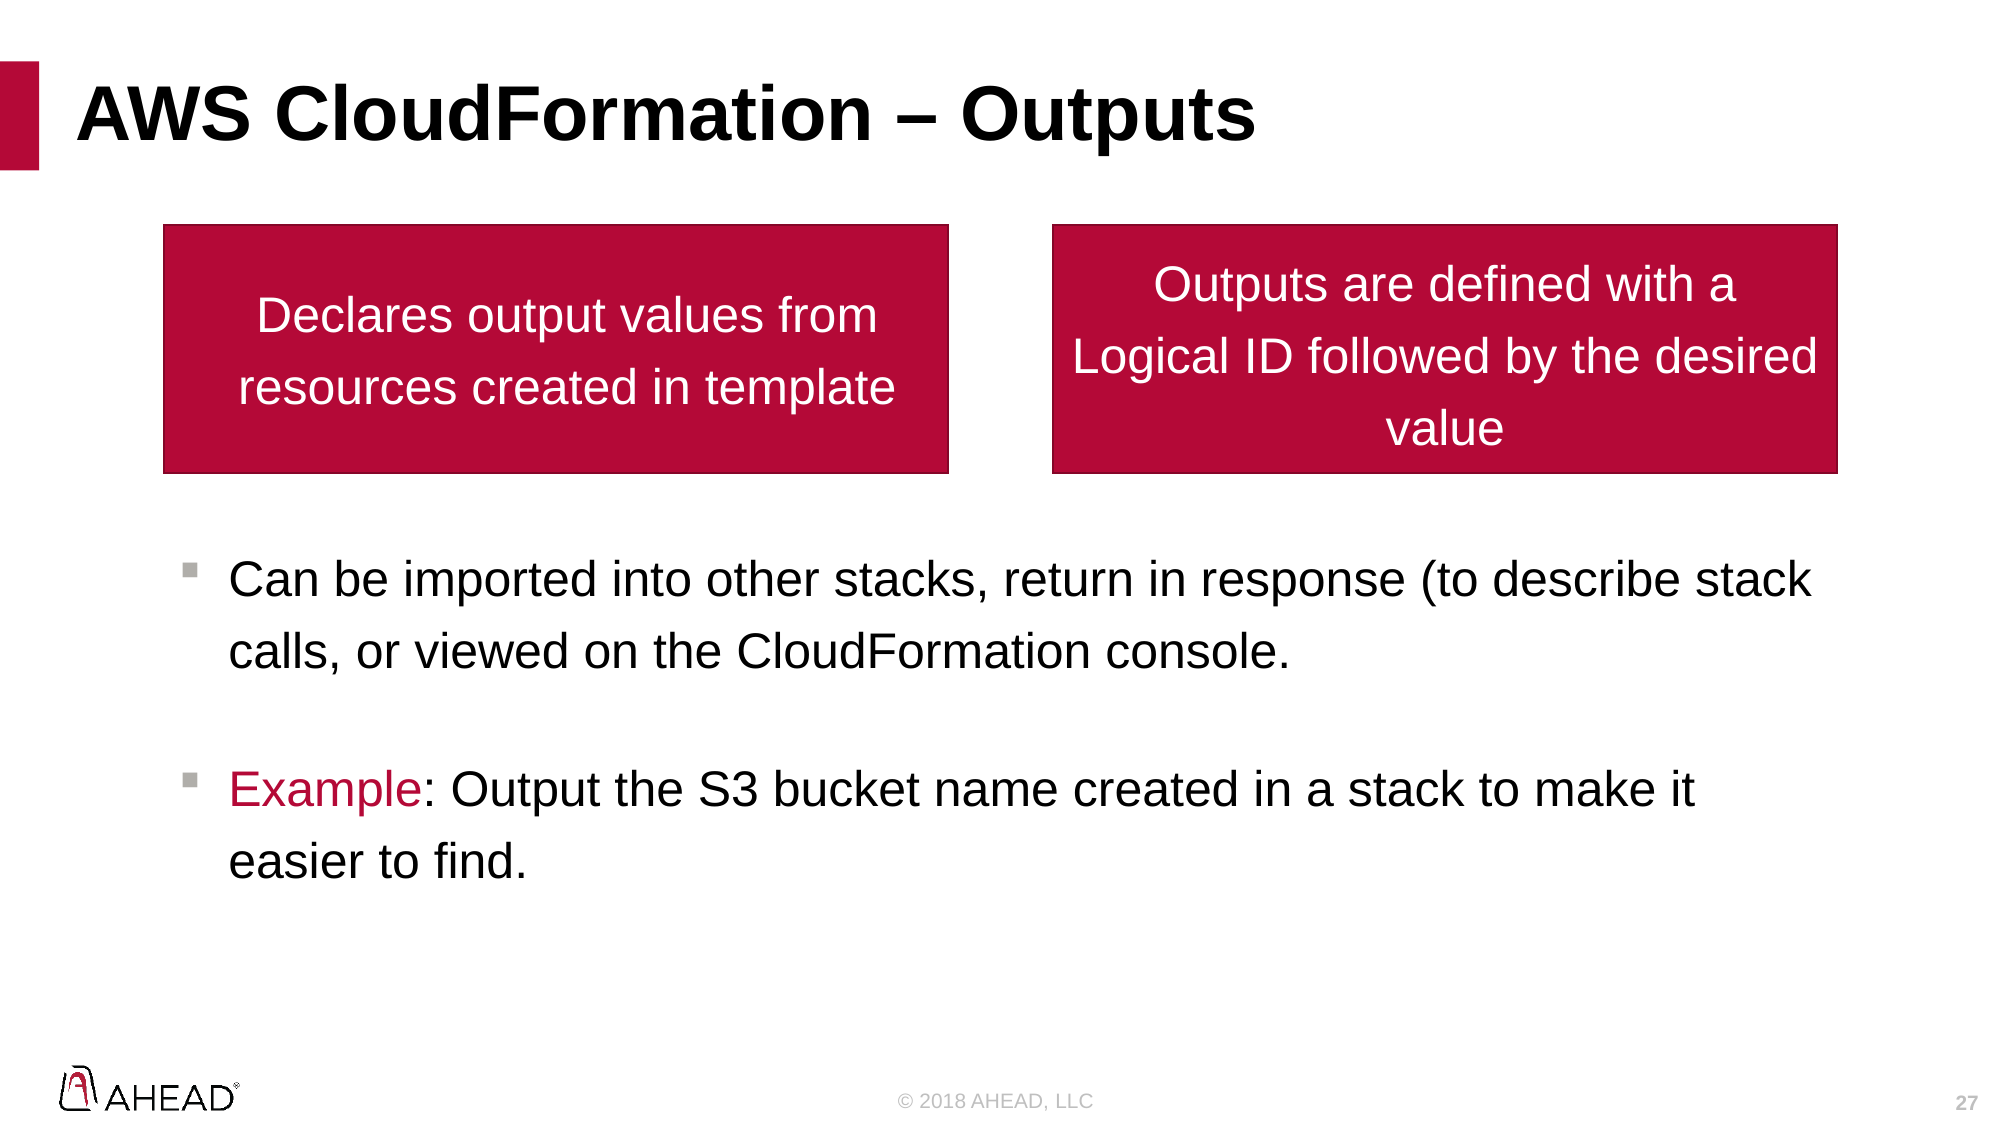

# AWS CloudFormation – Outputs

Outputs are defined with a Logical ID followed by the desired value
Declares output values from resources created in template
Can be imported into other stacks, return in response (to describe stack calls, or viewed on the CloudFormation console.

Example: Output the S3 bucket name created in a stack to make it easier to find.